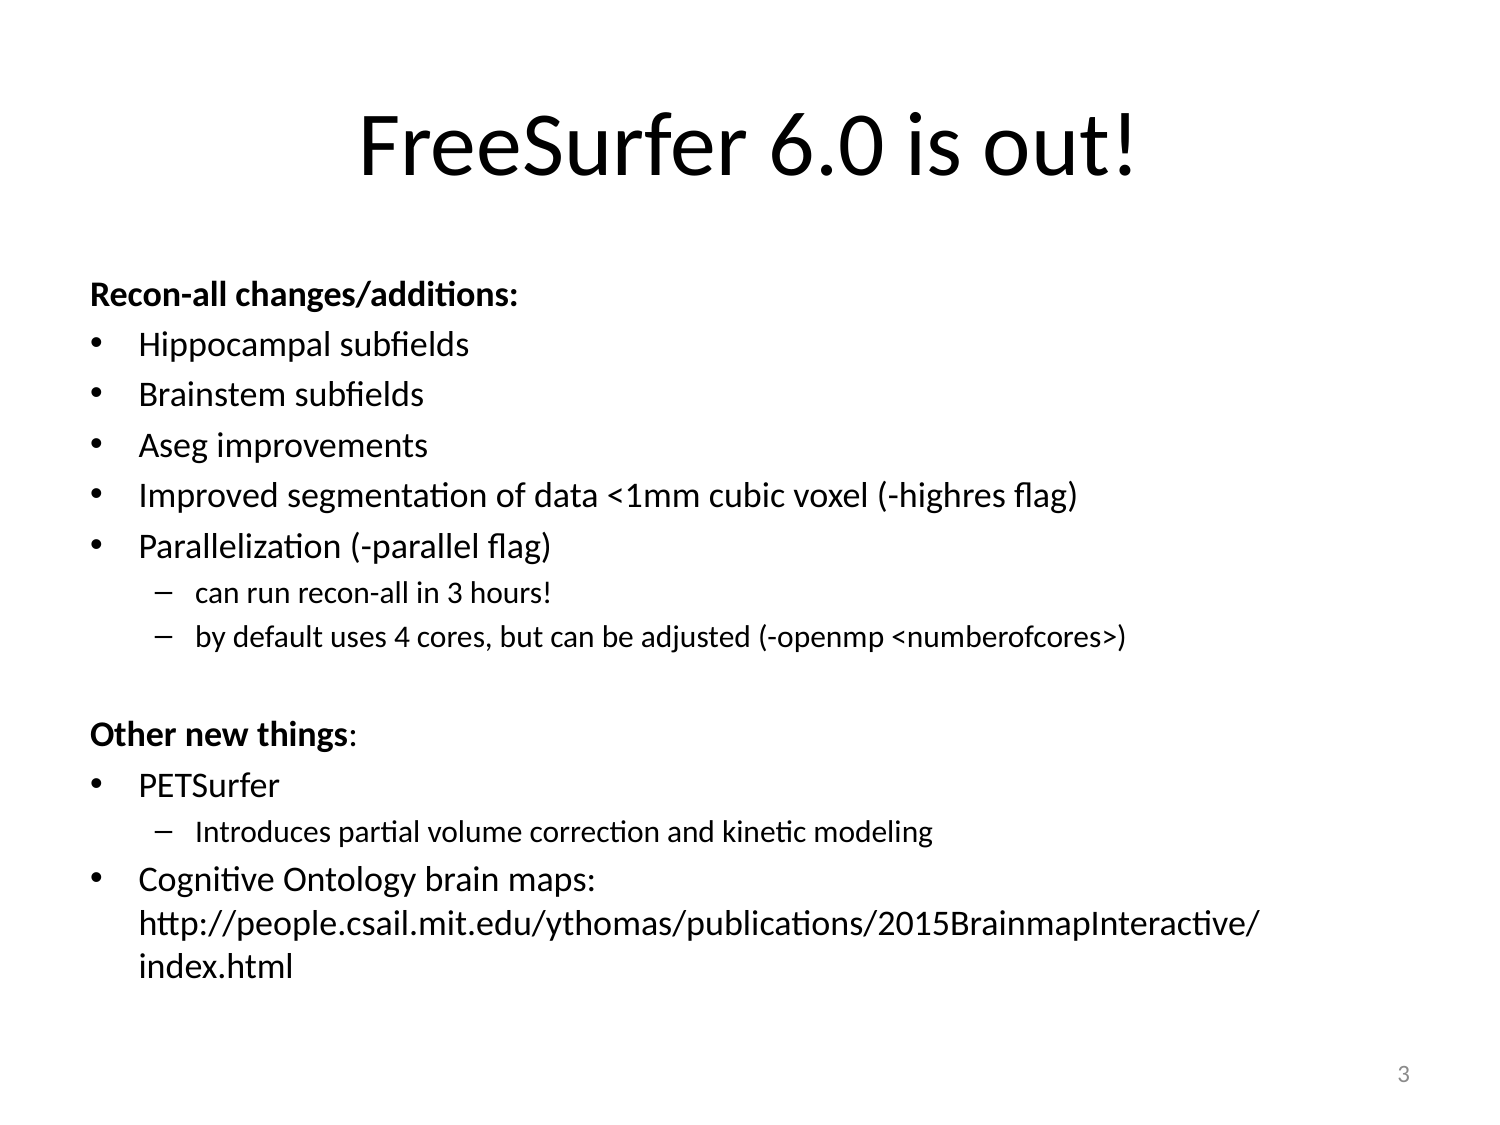

# FreeSurfer 6.0 is out!
Recon-all changes/additions:
Hippocampal subfields
Brainstem subfields
Aseg improvements
Improved segmentation of data <1mm cubic voxel (-highres flag)
Parallelization (-parallel flag)
can run recon-all in 3 hours!
by default uses 4 cores, but can be adjusted (-openmp <numberofcores>)

Other new things:
PETSurfer
Introduces partial volume correction and kinetic modeling
Cognitive Ontology brain maps: http://people.csail.mit.edu/ythomas/publications/2015BrainmapInteractive/index.html
3